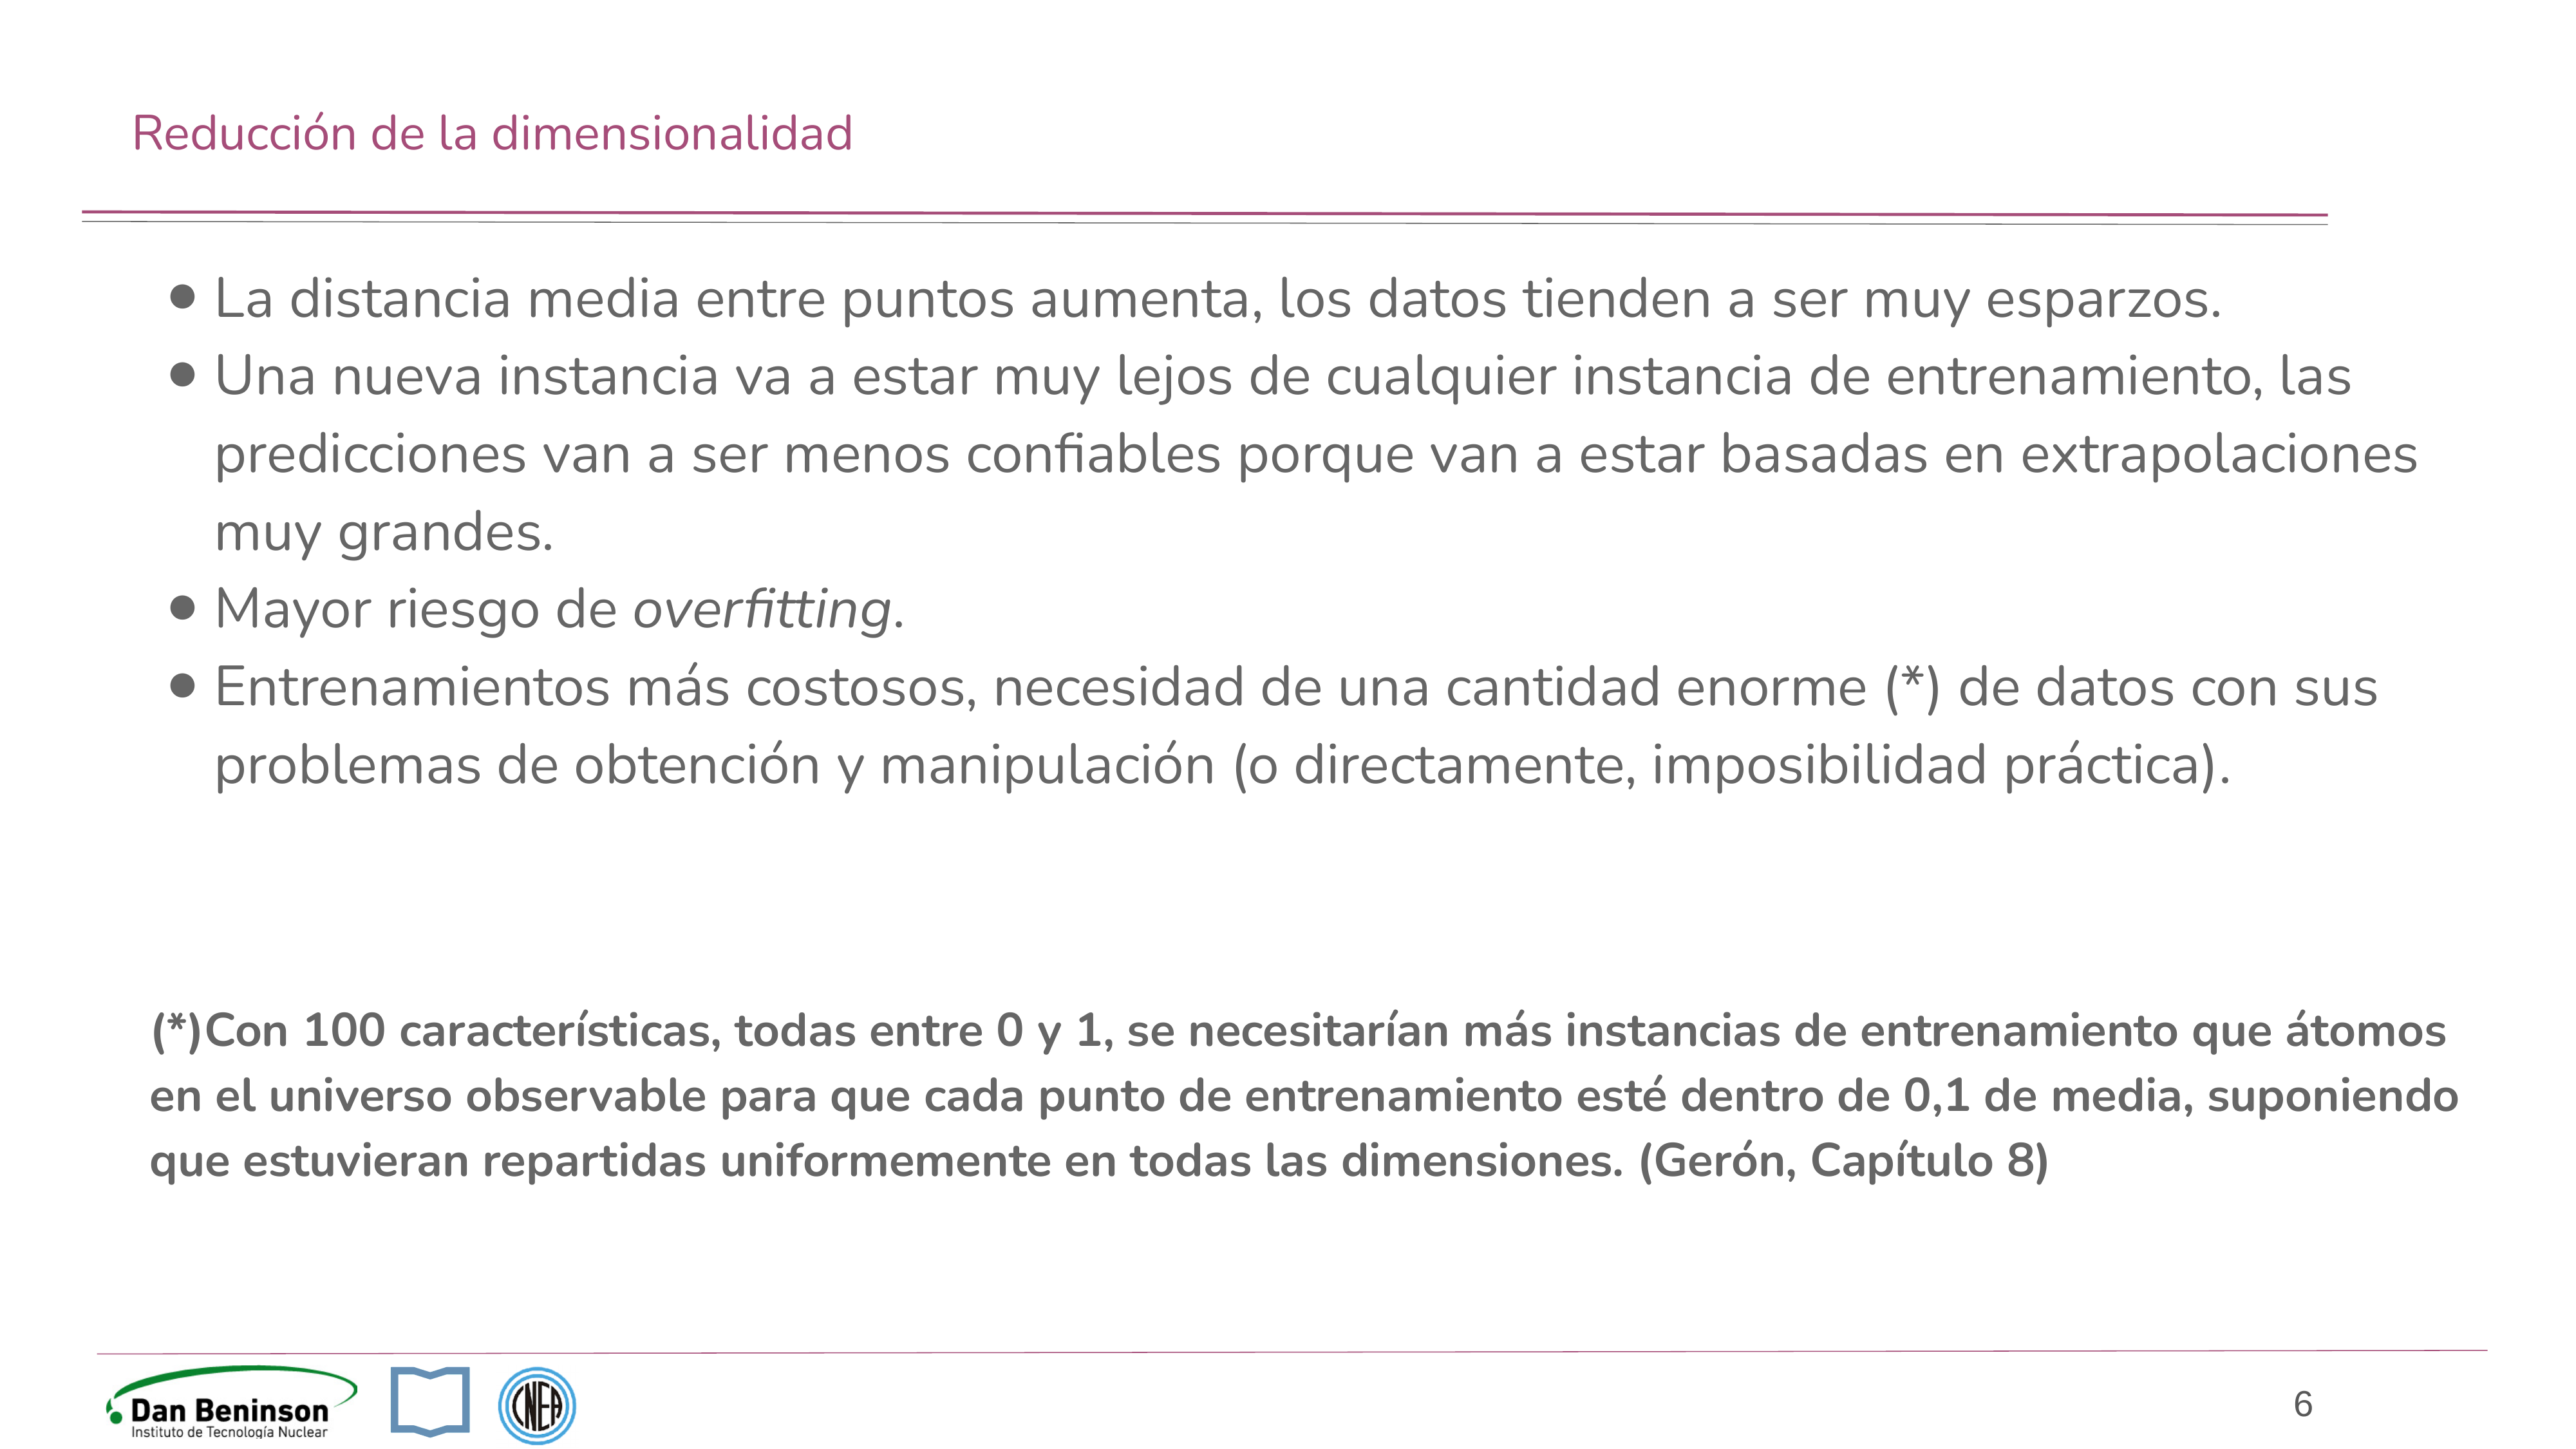

# Reducción de la dimensionalidad
La distancia media entre puntos aumenta, los datos tienden a ser muy esparzos.
Una nueva instancia va a estar muy lejos de cualquier instancia de entrenamiento, las predicciones van a ser menos confiables porque van a estar basadas en extrapolaciones muy grandes.
Mayor riesgo de overfitting.
Entrenamientos más costosos, necesidad de una cantidad enorme (*) de datos con sus problemas de obtención y manipulación (o directamente, imposibilidad práctica).
(*)Con 100 características, todas entre 0 y 1, se necesitarían más instancias de entrenamiento que átomos en el universo observable para que cada punto de entrenamiento esté dentro de 0,1 de media, suponiendo que estuvieran repartidas uniformemente en todas las dimensiones. (Gerón, Capítulo 8)